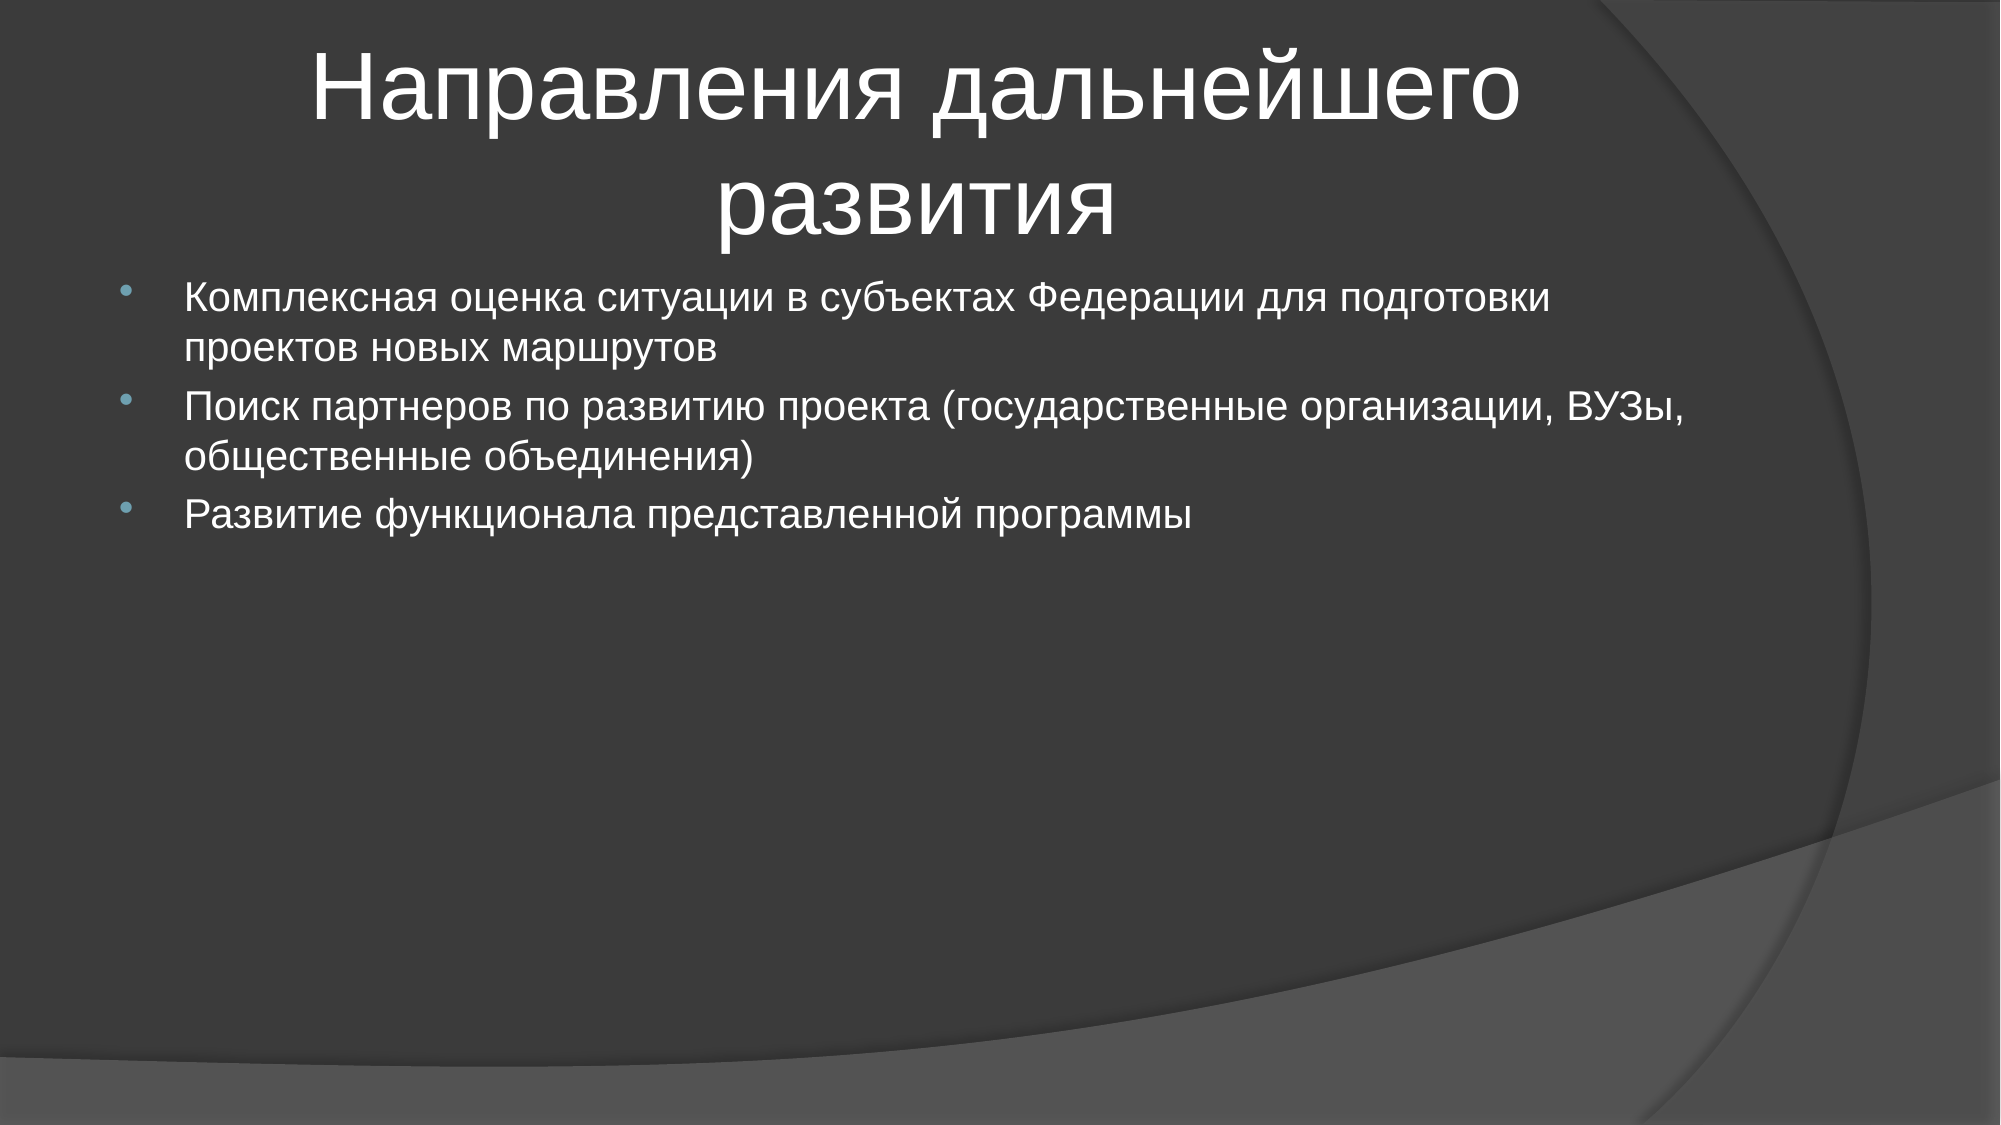

# Направления дальнейшего развития
Комплексная оценка ситуации в субъектах Федерации для подготовки проектов новых маршрутов
Поиск партнеров по развитию проекта (государственные организации, ВУЗы, общественные объединения)
Развитие функционала представленной программы